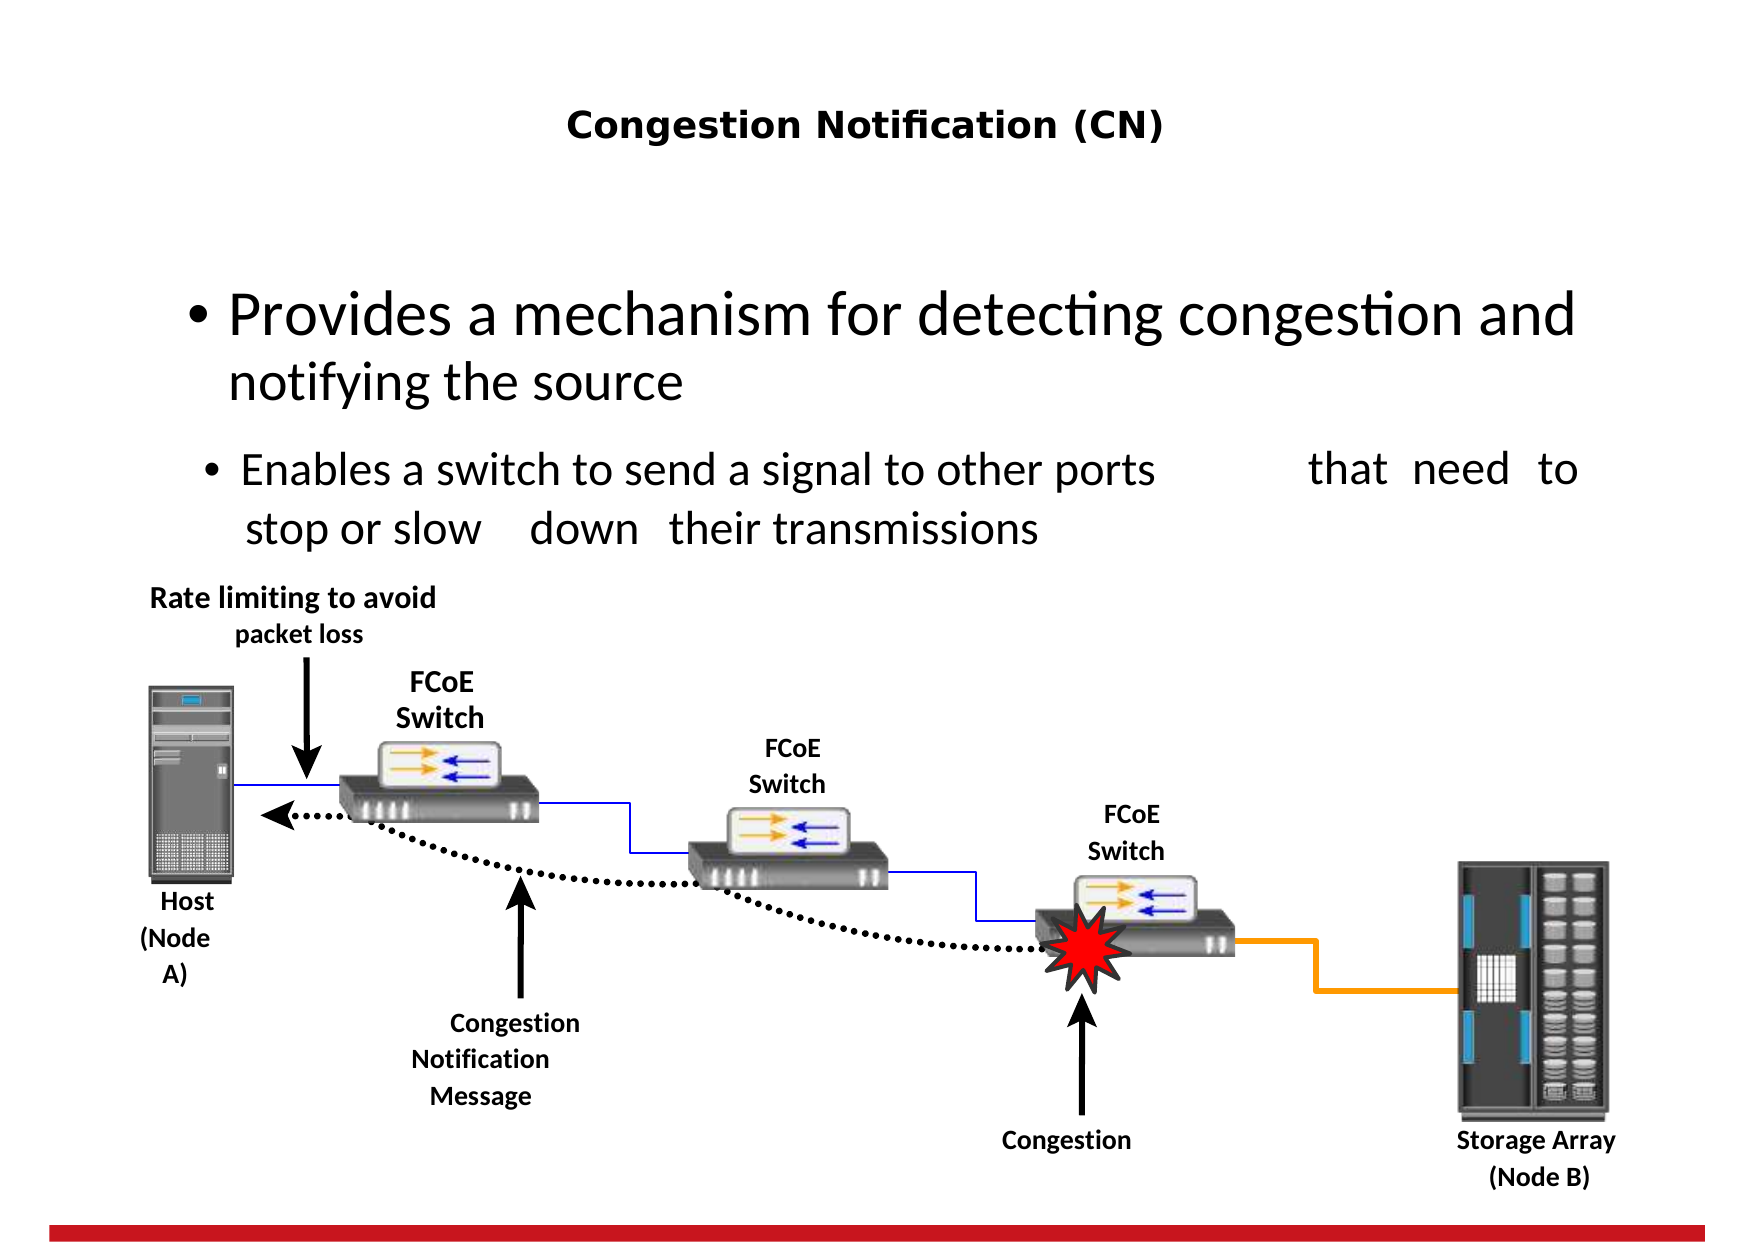

Congestion Notification (CN)

• Provides a mechanism for detecting congestion and
notifying the source
• Enables a switch to send a signal to other ports
that
need
to
stop or slow
Rate limiting to avoid
packet loss
FCoE Switch
down
their transmissions

FCoE
Switch

FCoE
Switch

Host
(Node A)

Congestion
Notification Message

Congestion
Storage Array
(Node B)